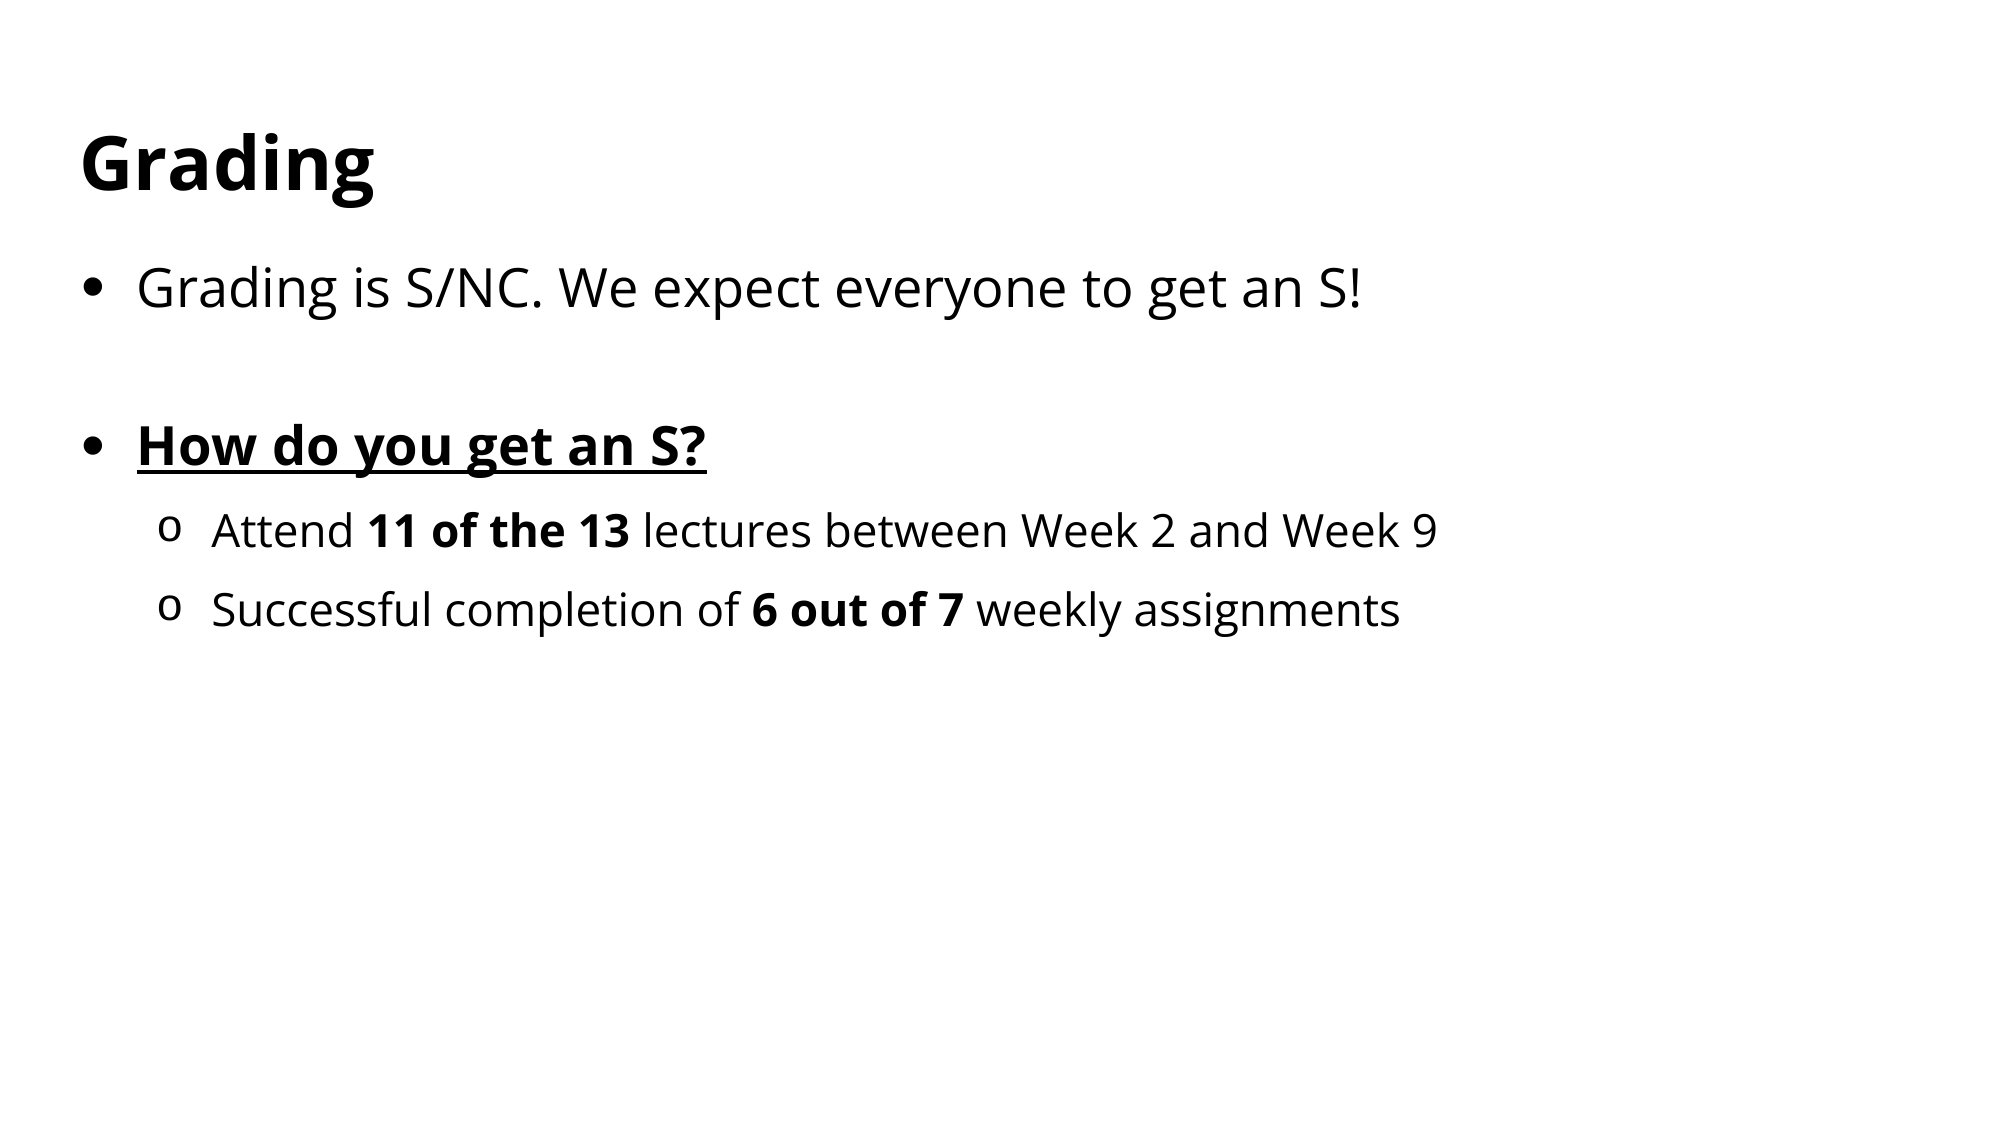

# Grading
Grading is S/NC. We expect everyone to get an S!

How do you get an S?
Attend 11 of the 13 lectures between Week 2 and Week 9
Successful completion of 6 out of 7 weekly assignments